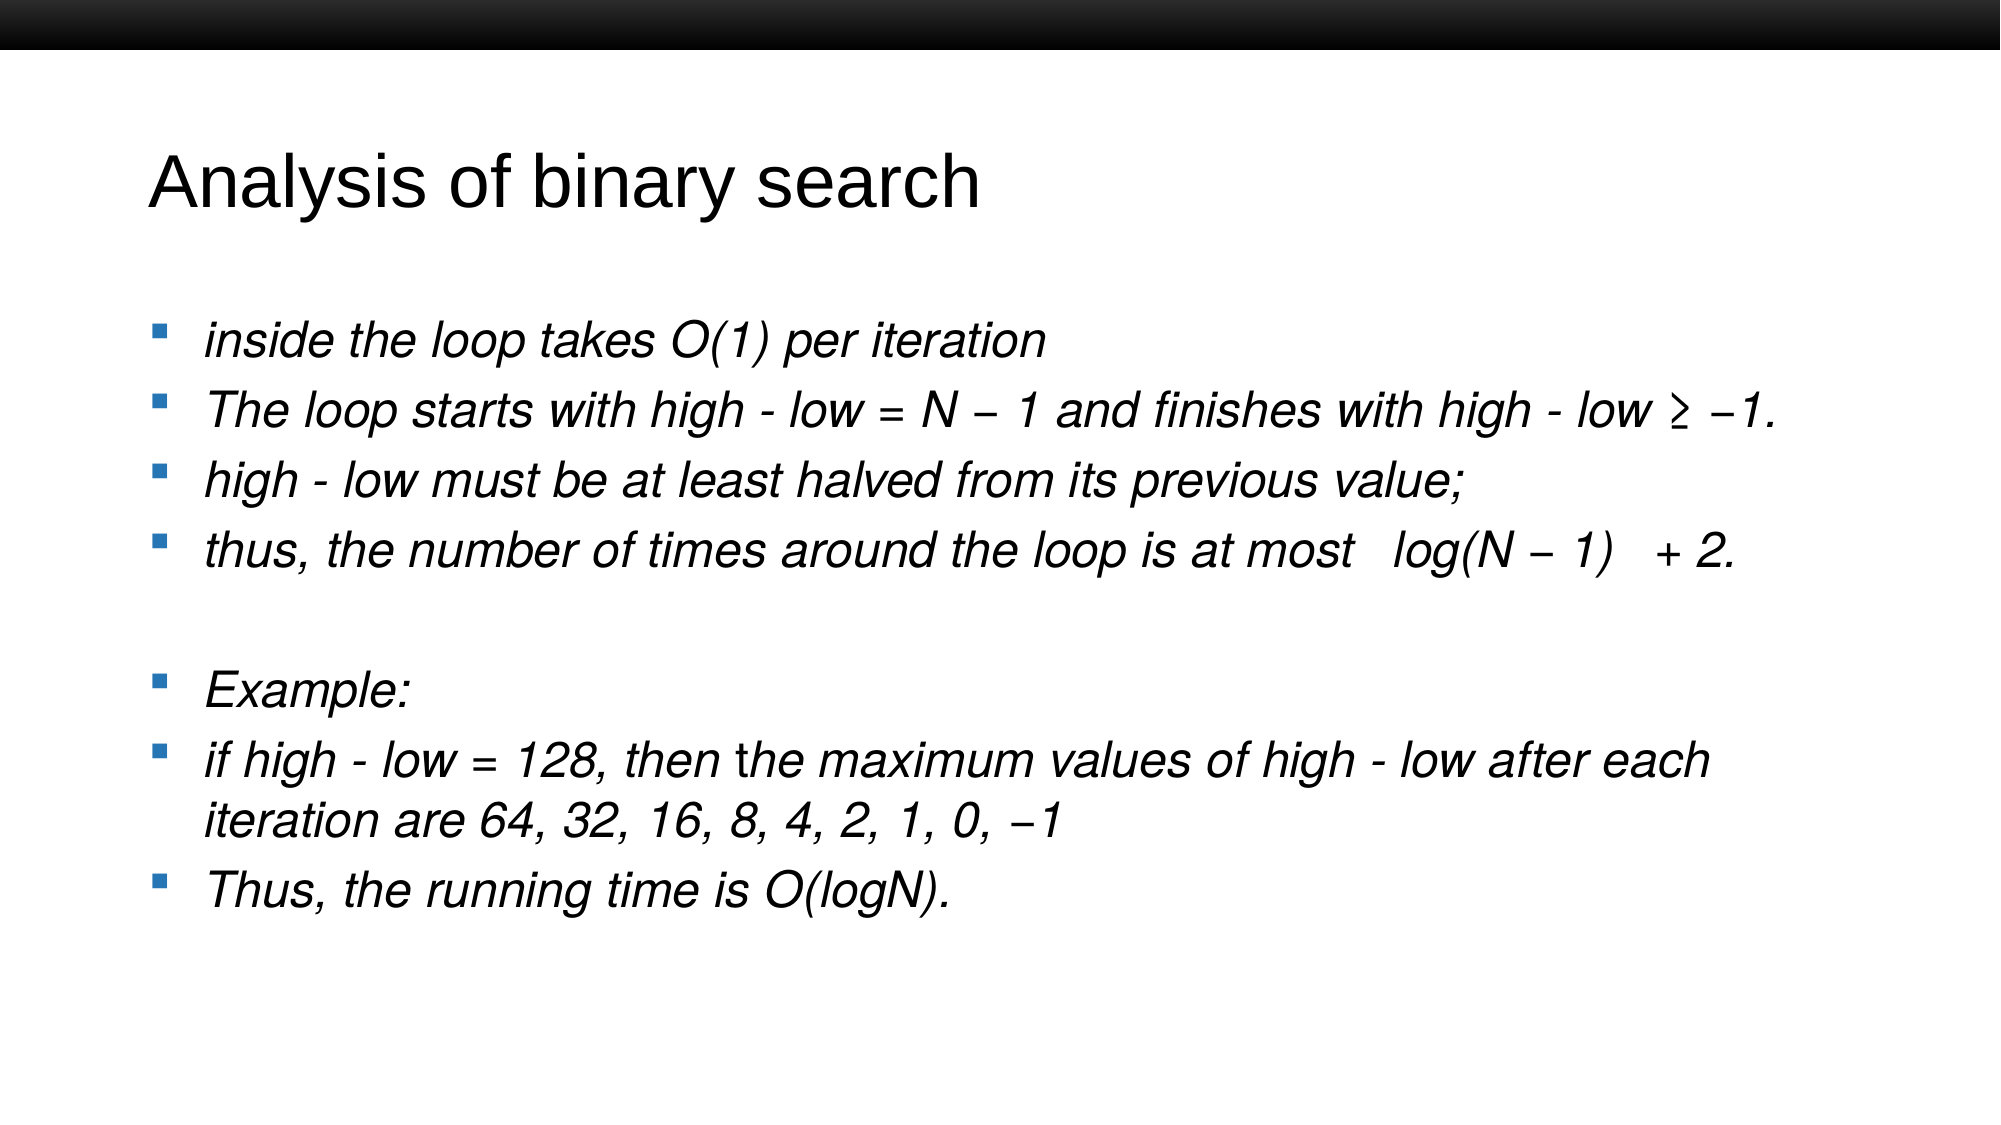

# Analysis of binary search
inside the loop takes O(1) per iteration
The loop starts with high - low = N − 1 and finishes with high - low ≥ −1.
high - low must be at least halved from its previous value;
thus, the number of times around the loop is at most  log(N − 1)  + 2.

Example:
if high - low = 128, then the maximum values of high - low after each iteration are 64, 32, 16, 8, 4, 2, 1, 0, −1
Thus, the running time is O(logN).